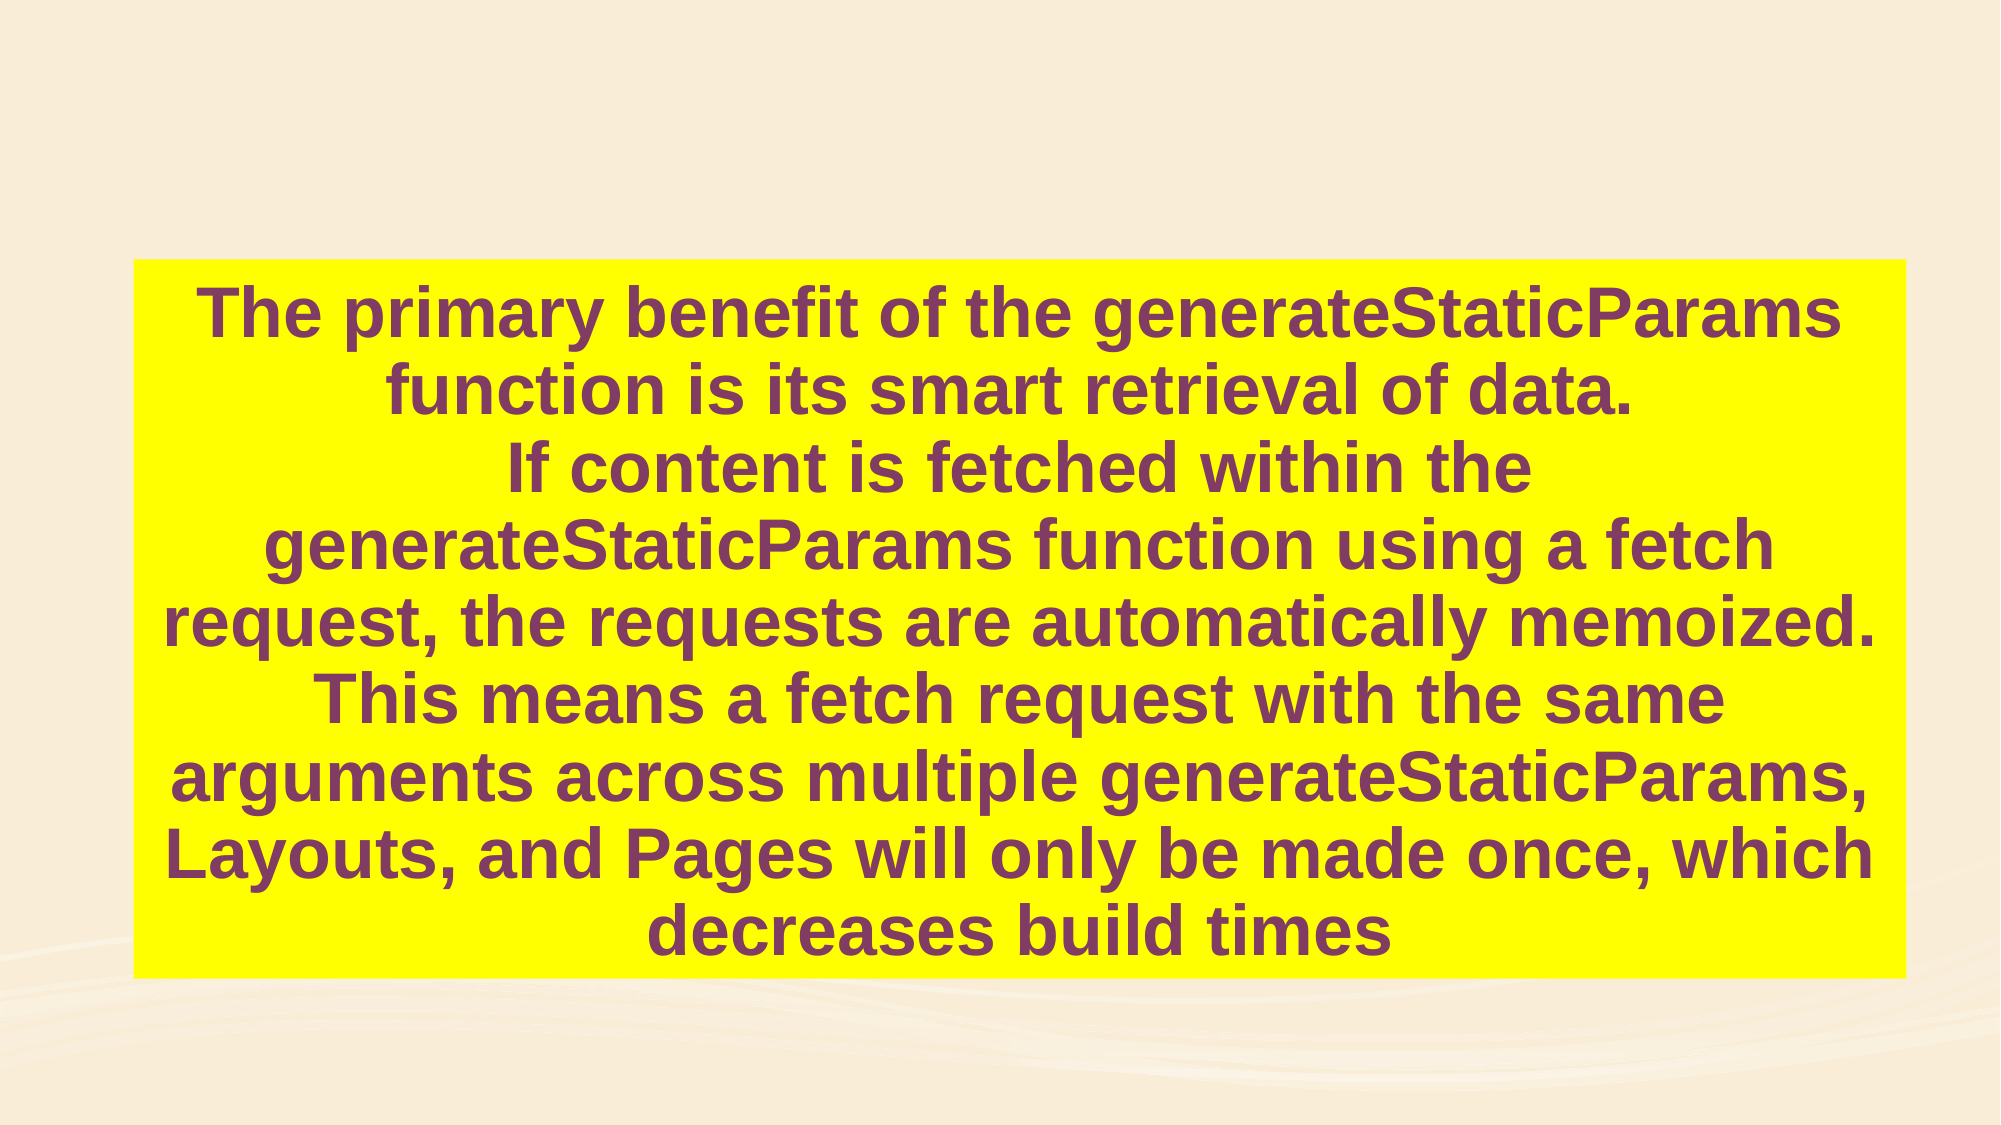

# The primary benefit of the generateStaticParams function is its smart retrieval of data. If content is fetched within the generateStaticParams function using a fetch request, the requests are automatically memoized. This means a fetch request with the same arguments across multiple generateStaticParams, Layouts, and Pages will only be made once, which decreases build times